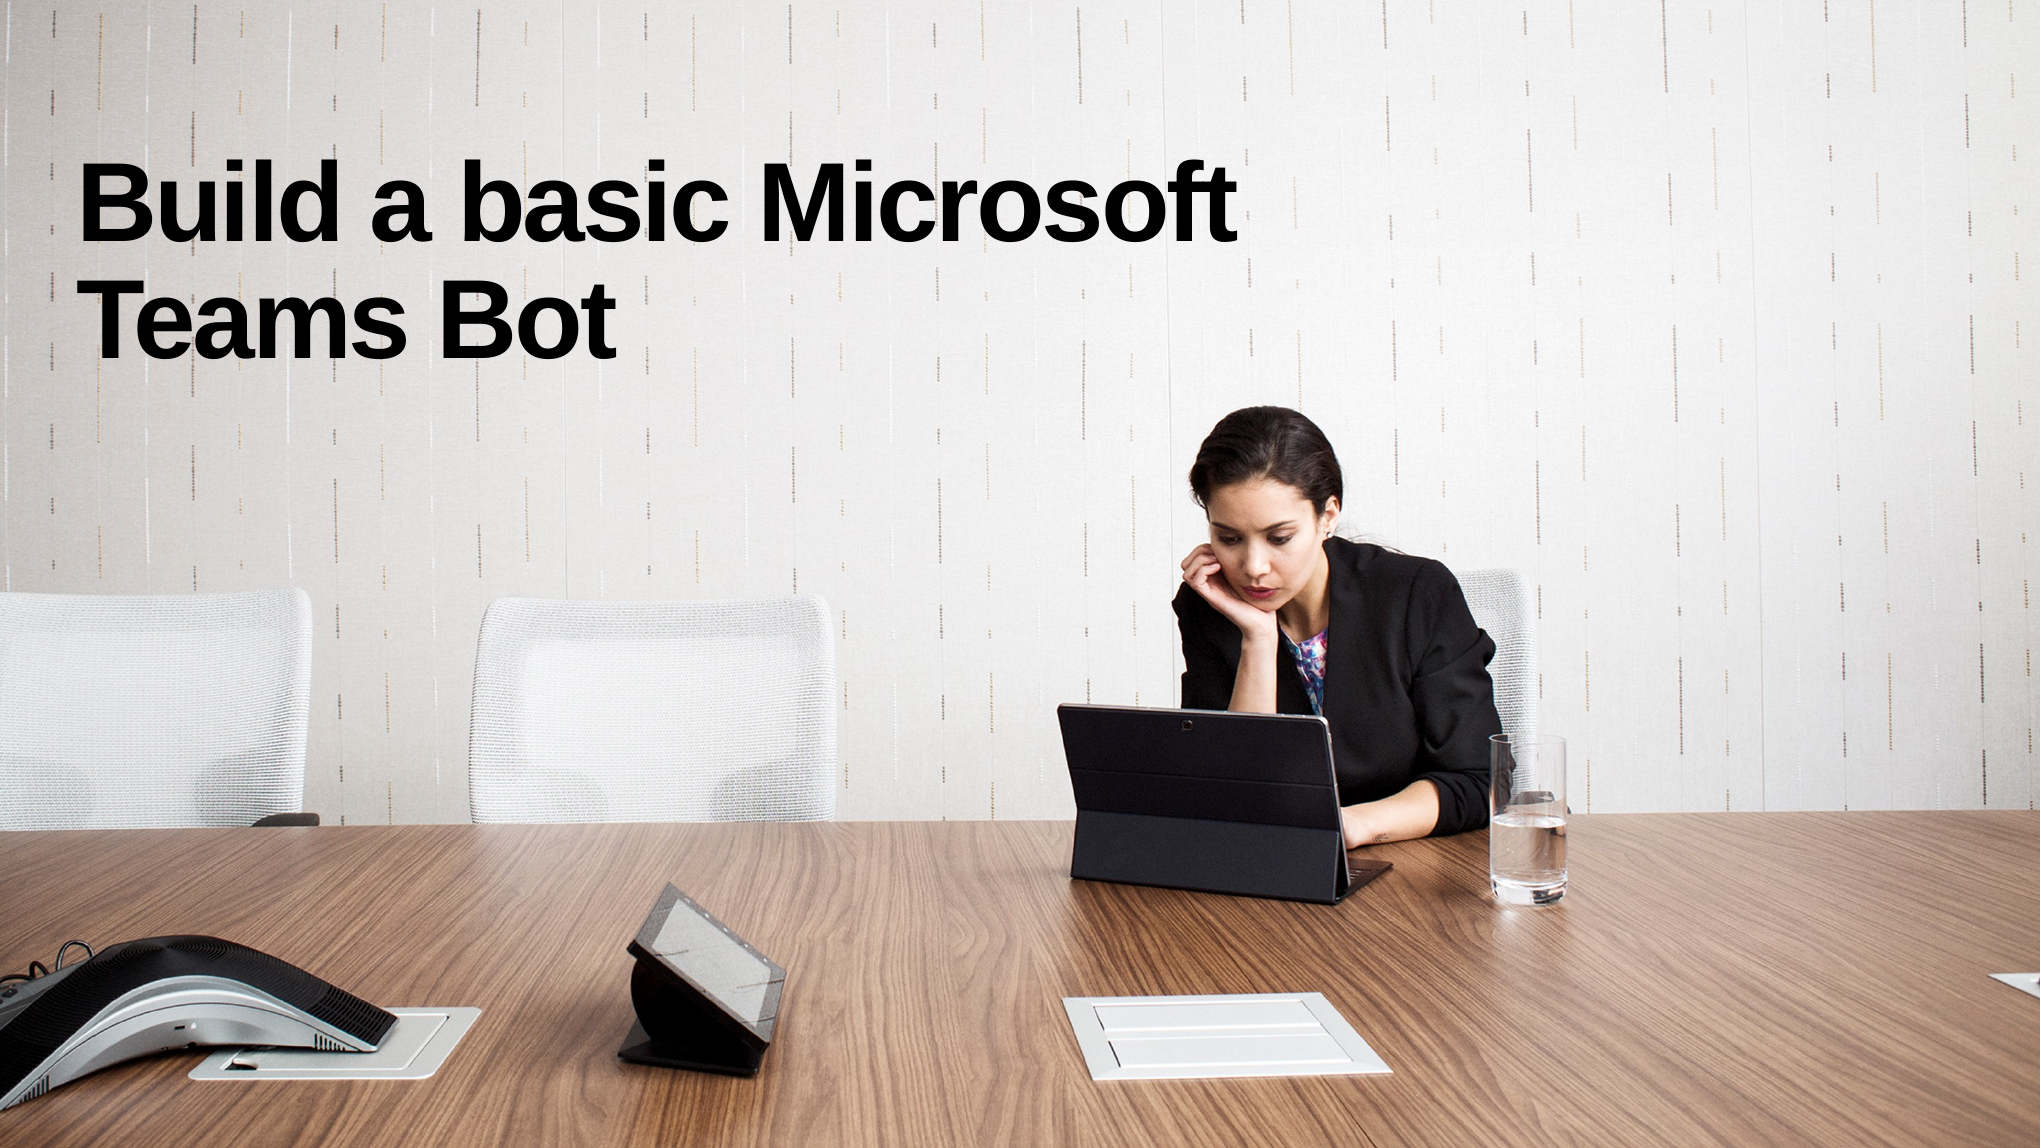

# Build a basic Microsoft Teams Bot